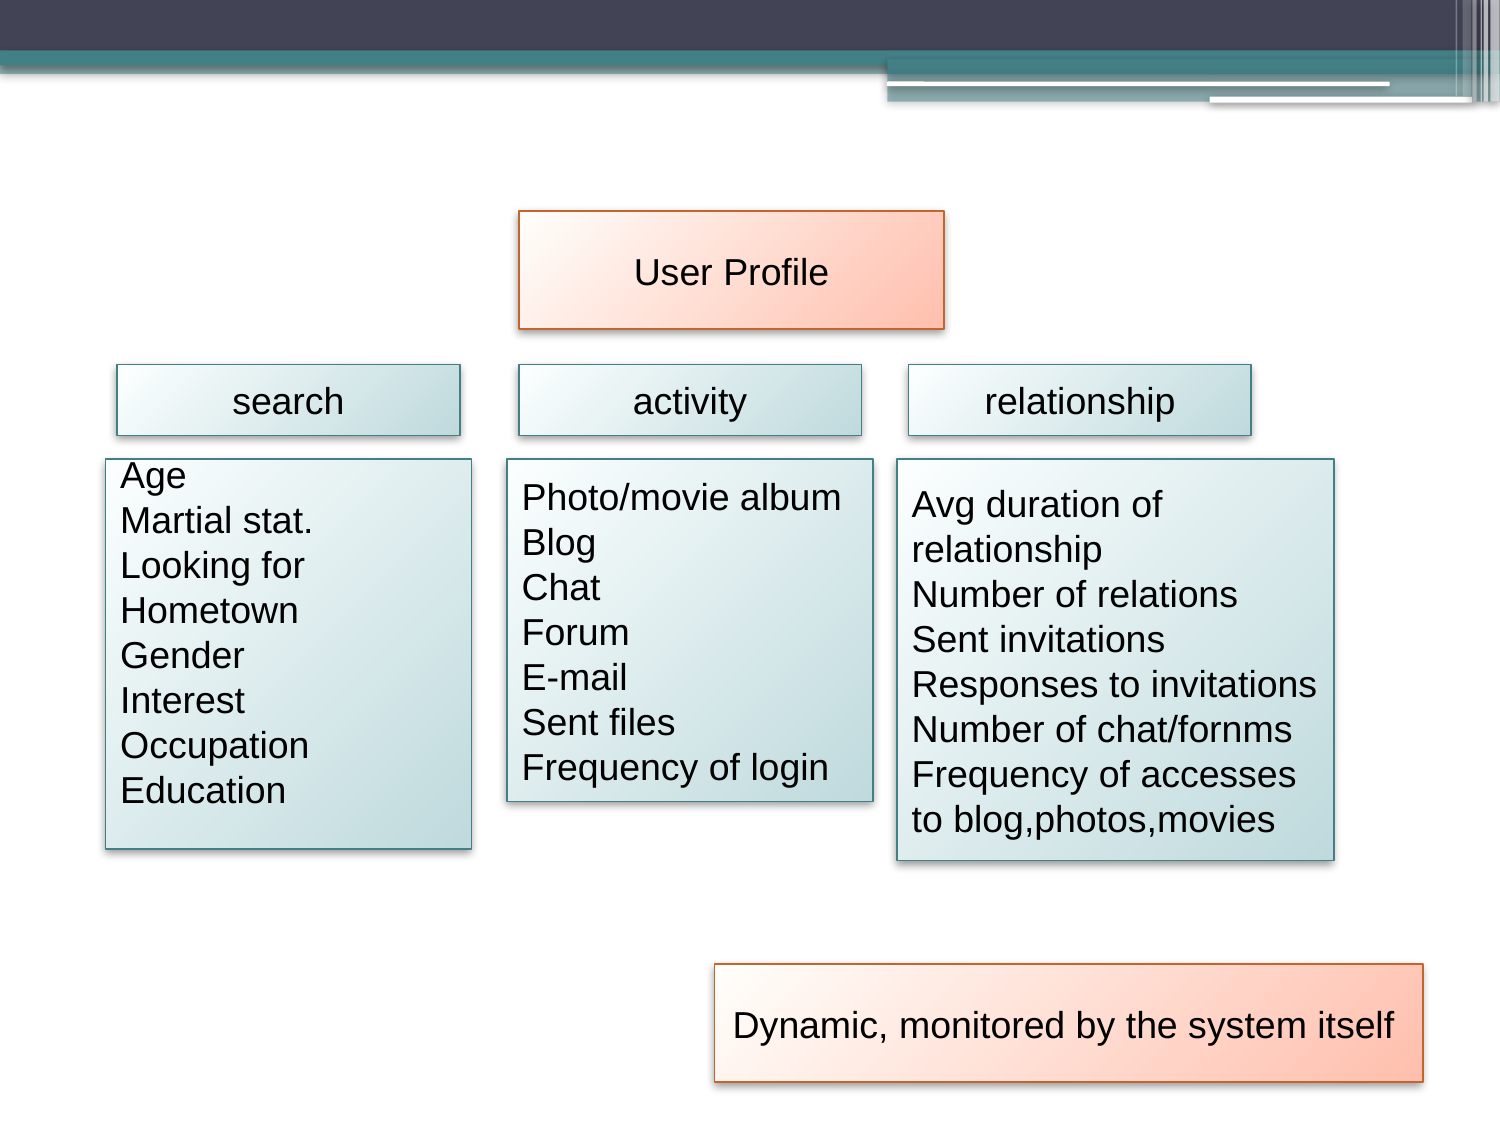

User Profile
search
activity
relationship
Age
Martial stat.
Looking for
Hometown
Gender
Interest
Occupation
Education

Photo/movie album
Blog
Chat
Forum
E-mail
Sent files
Frequency of login

Avg duration of            relationship
Number of relations
Sent invitations
Responses to invitations
Number of chat/fornms
Frequency of accesses to blog,photos,movies

Dynamic, monitored by the system itself